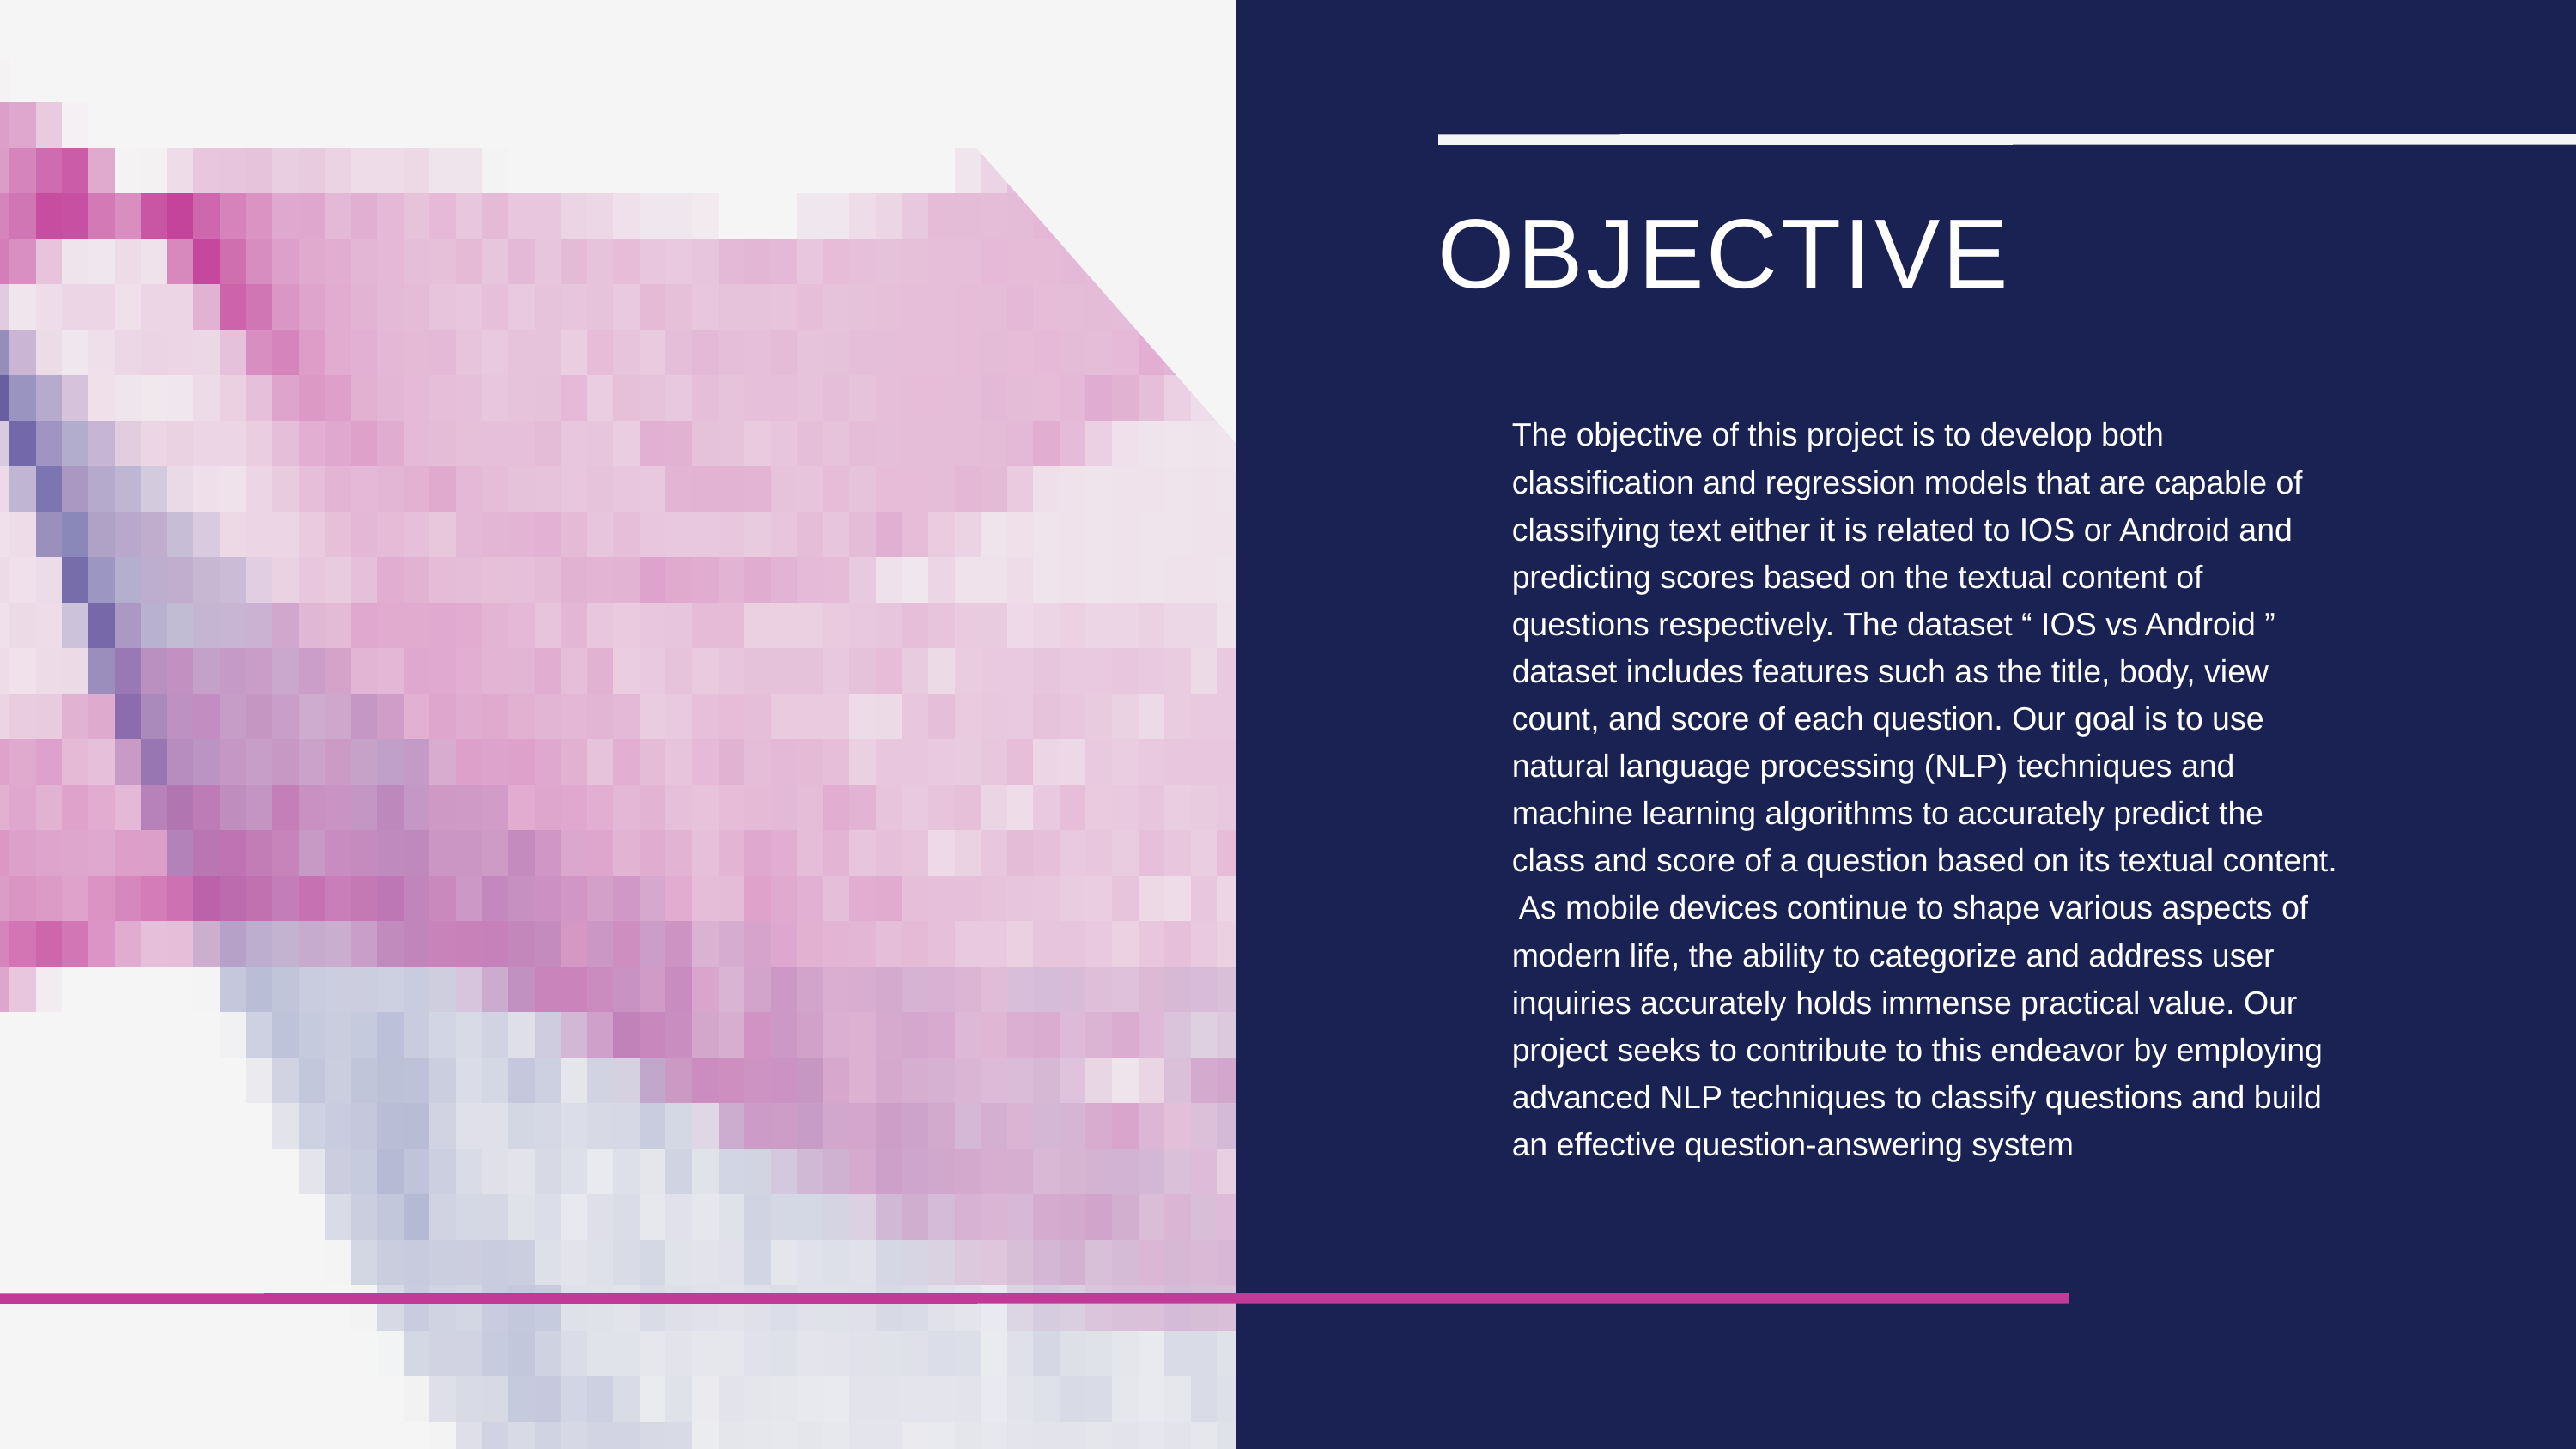

OBJECTIVE
The objective of this project is to develop both classification and regression models that are capable of classifying text either it is related to IOS or Android and predicting scores based on the textual content of questions respectively. The dataset “ IOS vs Android ” dataset includes features such as the title, body, view count, and score of each question. Our goal is to use natural language processing (NLP) techniques and machine learning algorithms to accurately predict the class and score of a question based on its textual content.  As mobile devices continue to shape various aspects of modern life, the ability to categorize and address user inquiries accurately holds immense practical value. Our project seeks to contribute to this endeavor by employing advanced NLP techniques to classify questions and build an effective question-answering system